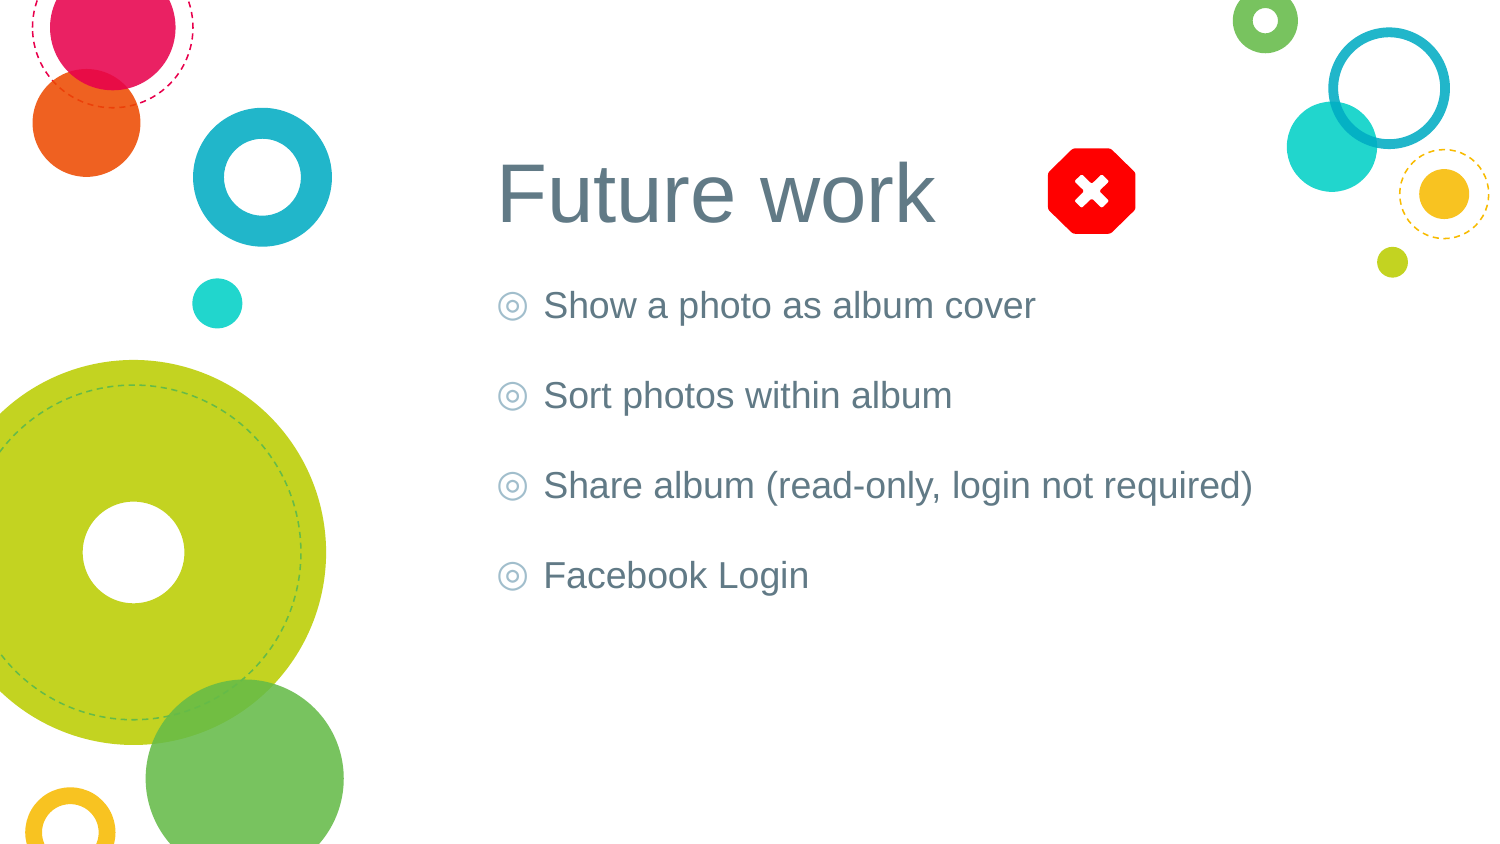

# Future work
Show a photo as album cover

Sort photos within album

Share album (read-only, login not required)

Facebook Login